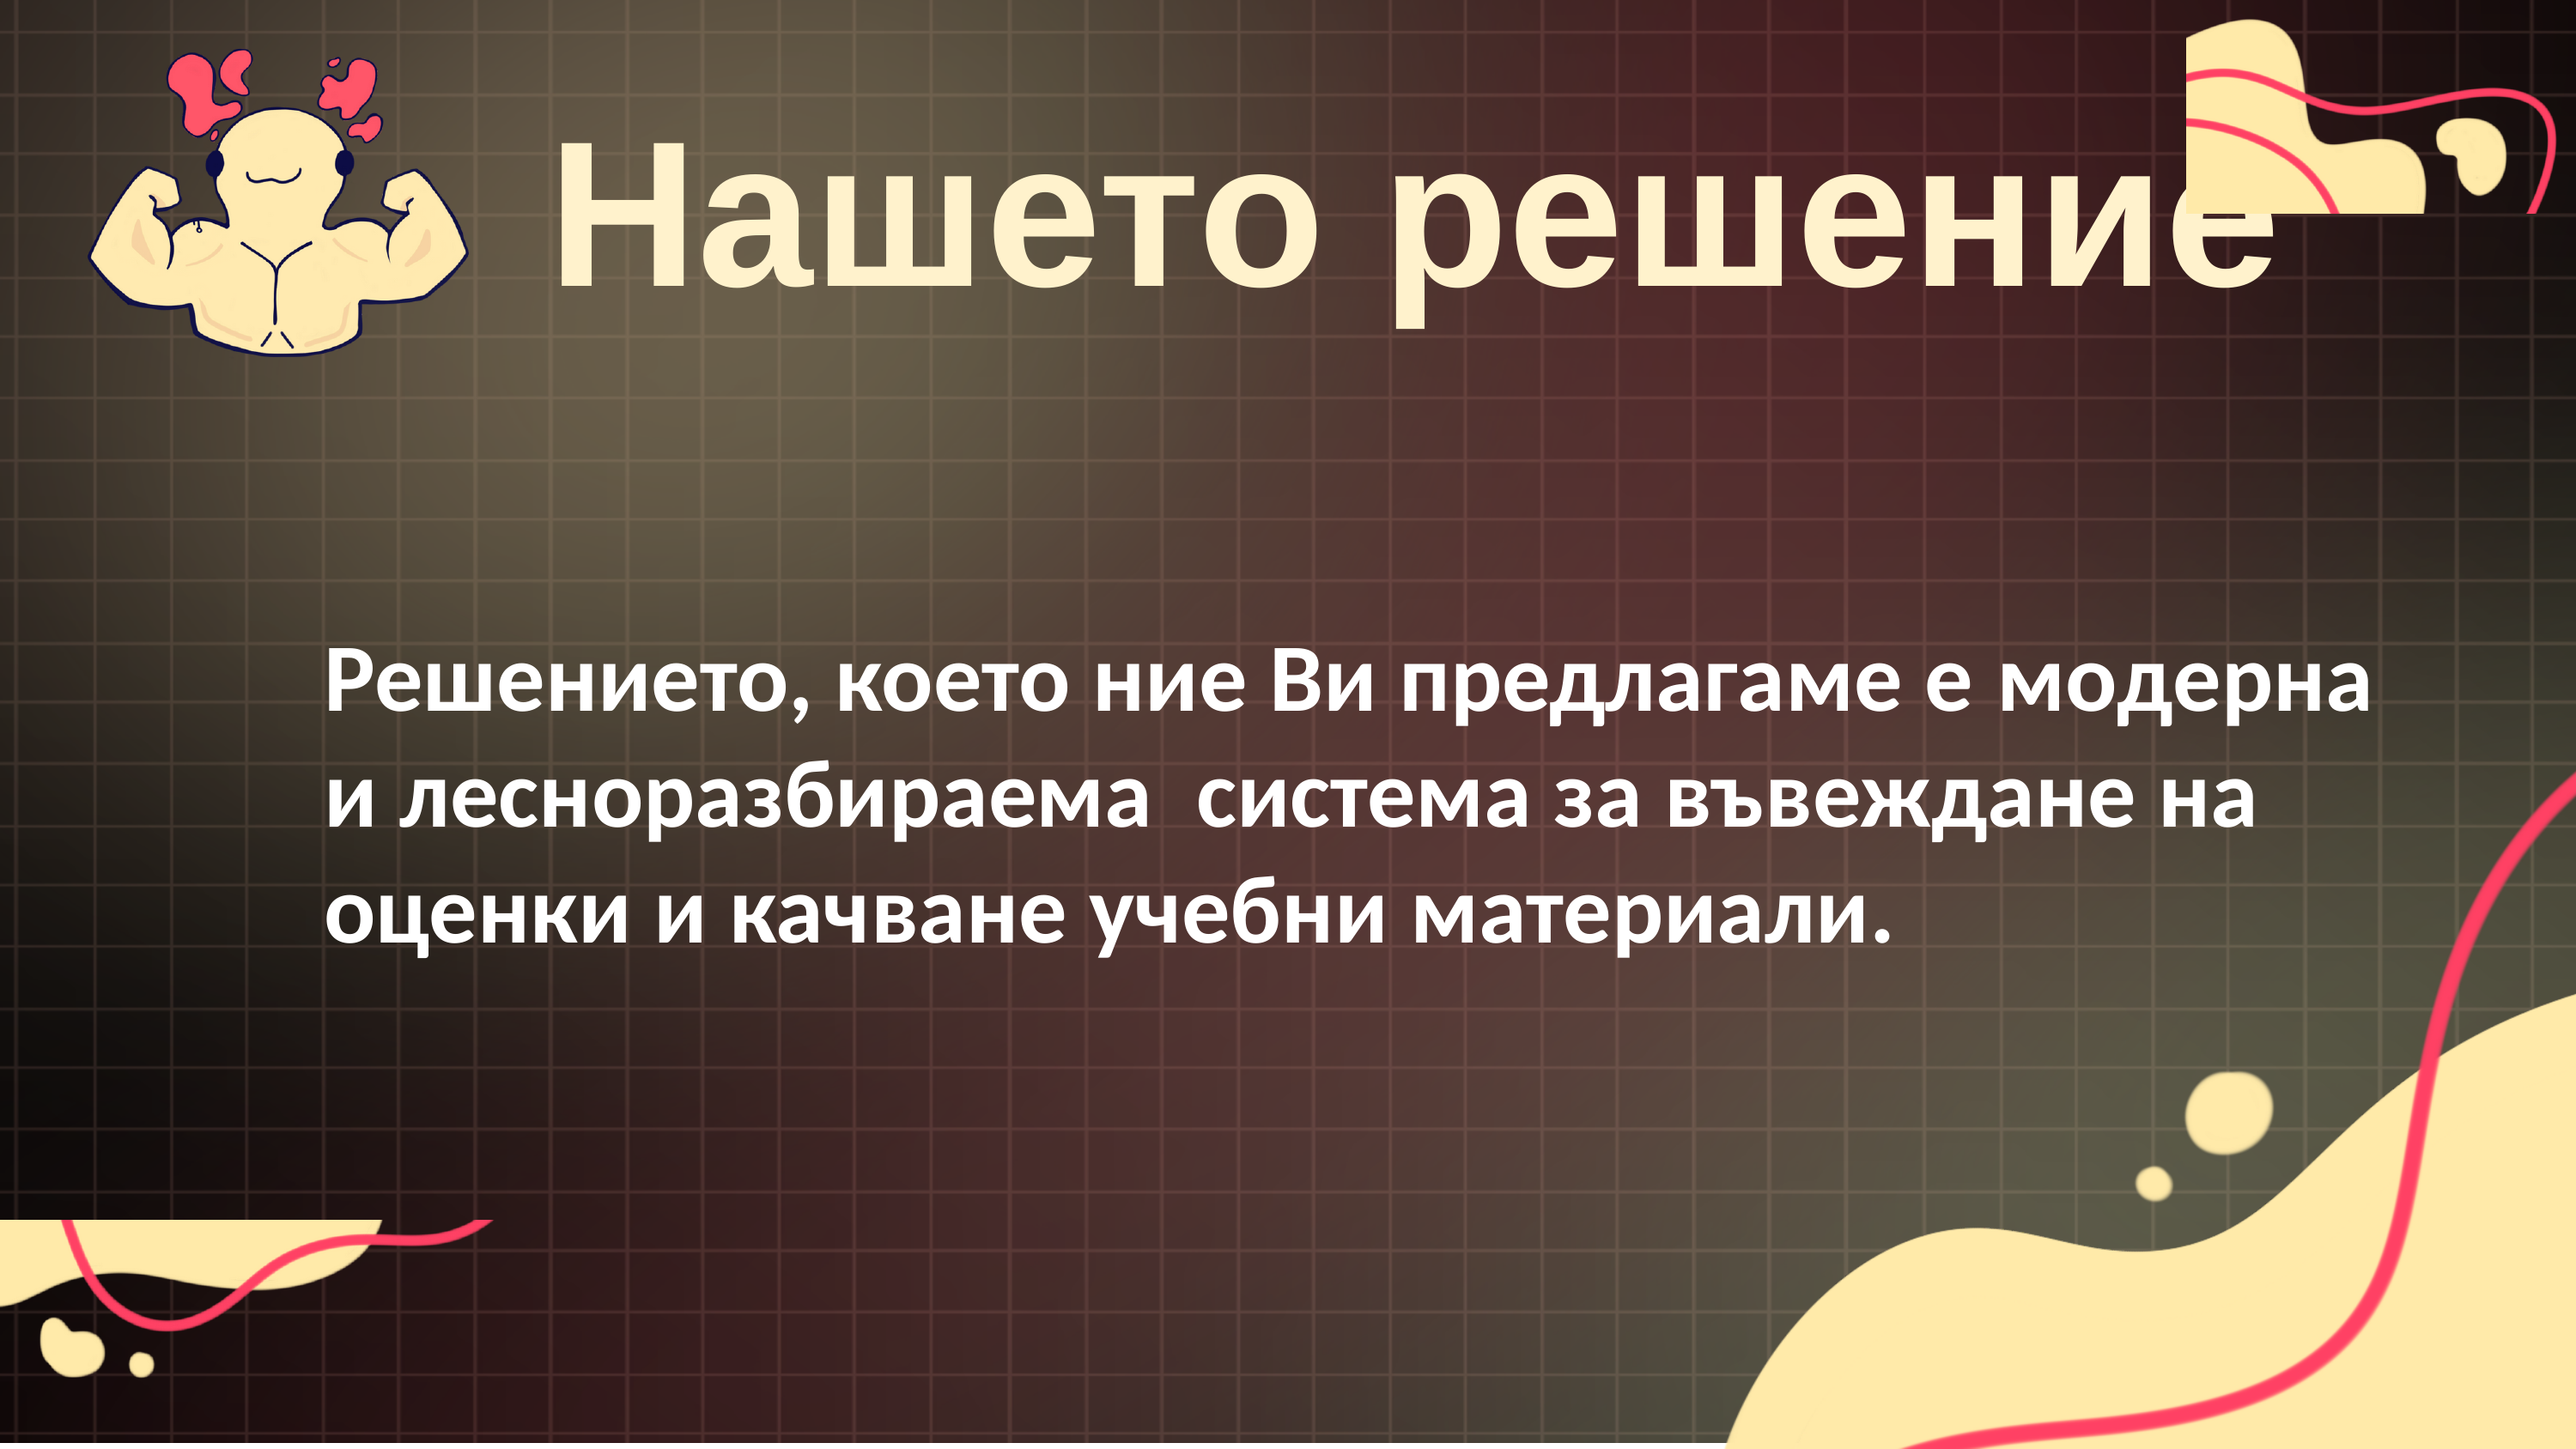

Нашето решение
Решението, което ние Ви предлагаме е модерна и лесноразбираема  система за въвеждане на оценки и качване учебни материали.